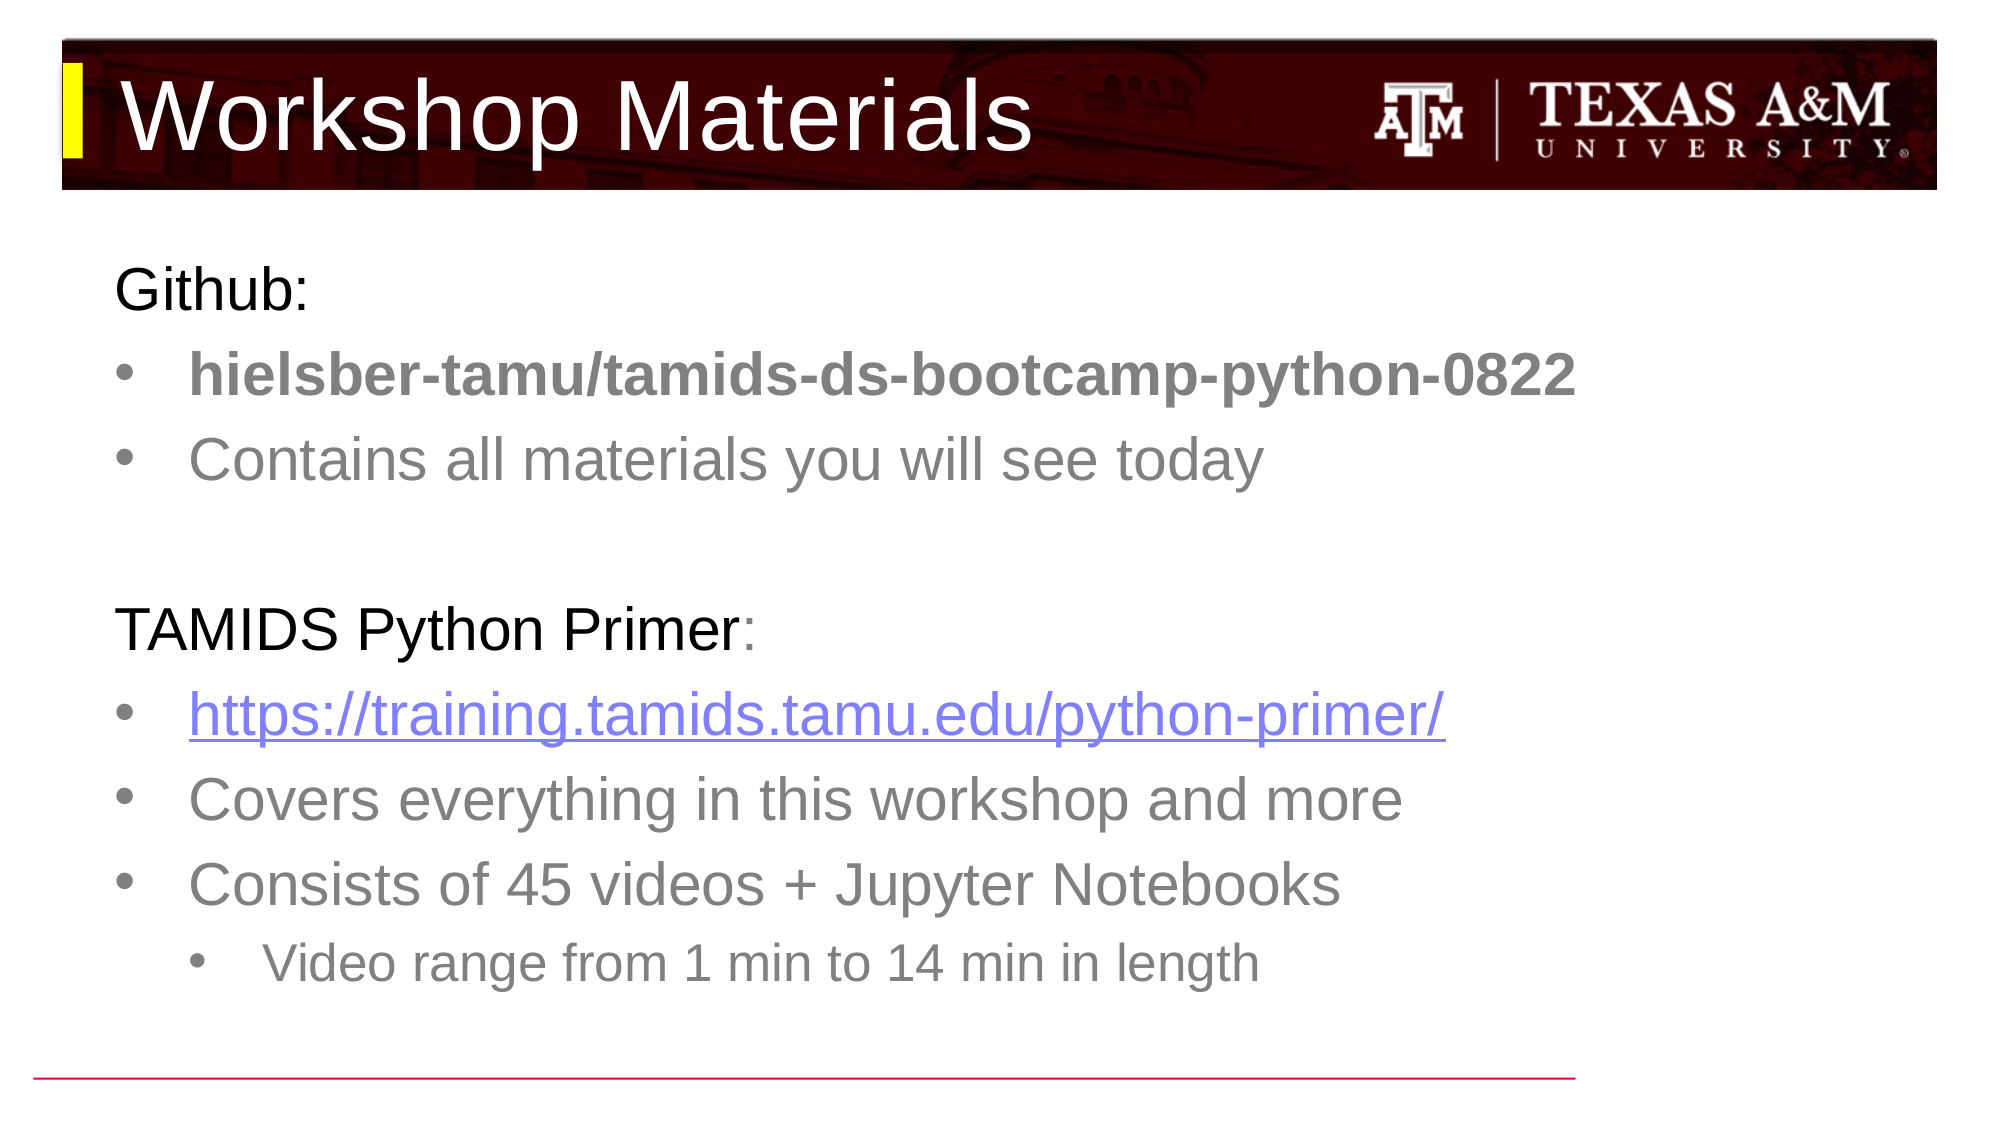

# Workshop Materials
Github:
hielsber-tamu/tamids-ds-bootcamp-python-0822
Contains all materials you will see today

TAMIDS Python Primer:
https://training.tamids.tamu.edu/python-primer/
Covers everything in this workshop and more
Consists of 45 videos + Jupyter Notebooks
Video range from 1 min to 14 min in length